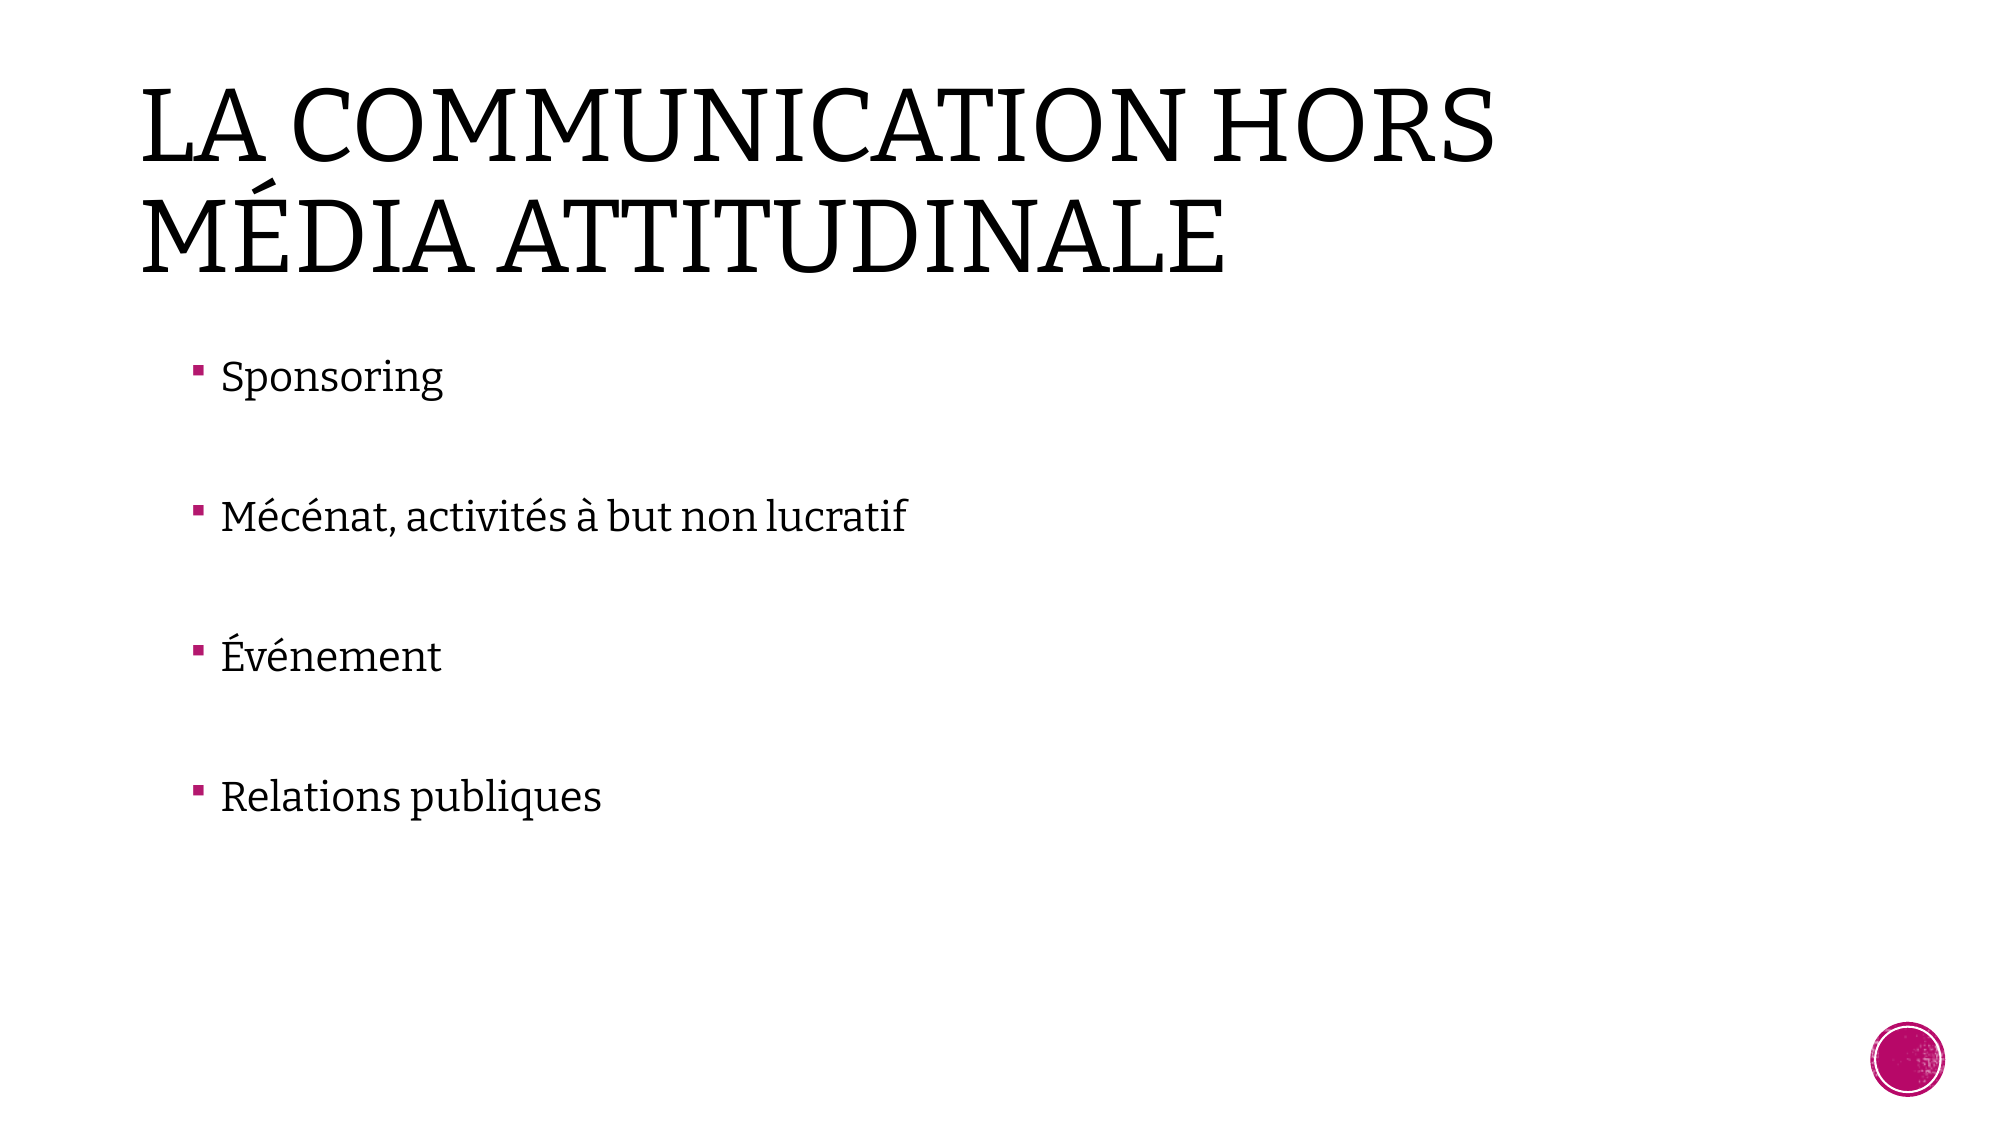

# La communication hors média attitudinale
Sponsoring

Mécénat, activités à but non lucratif

Événement

Relations publiques